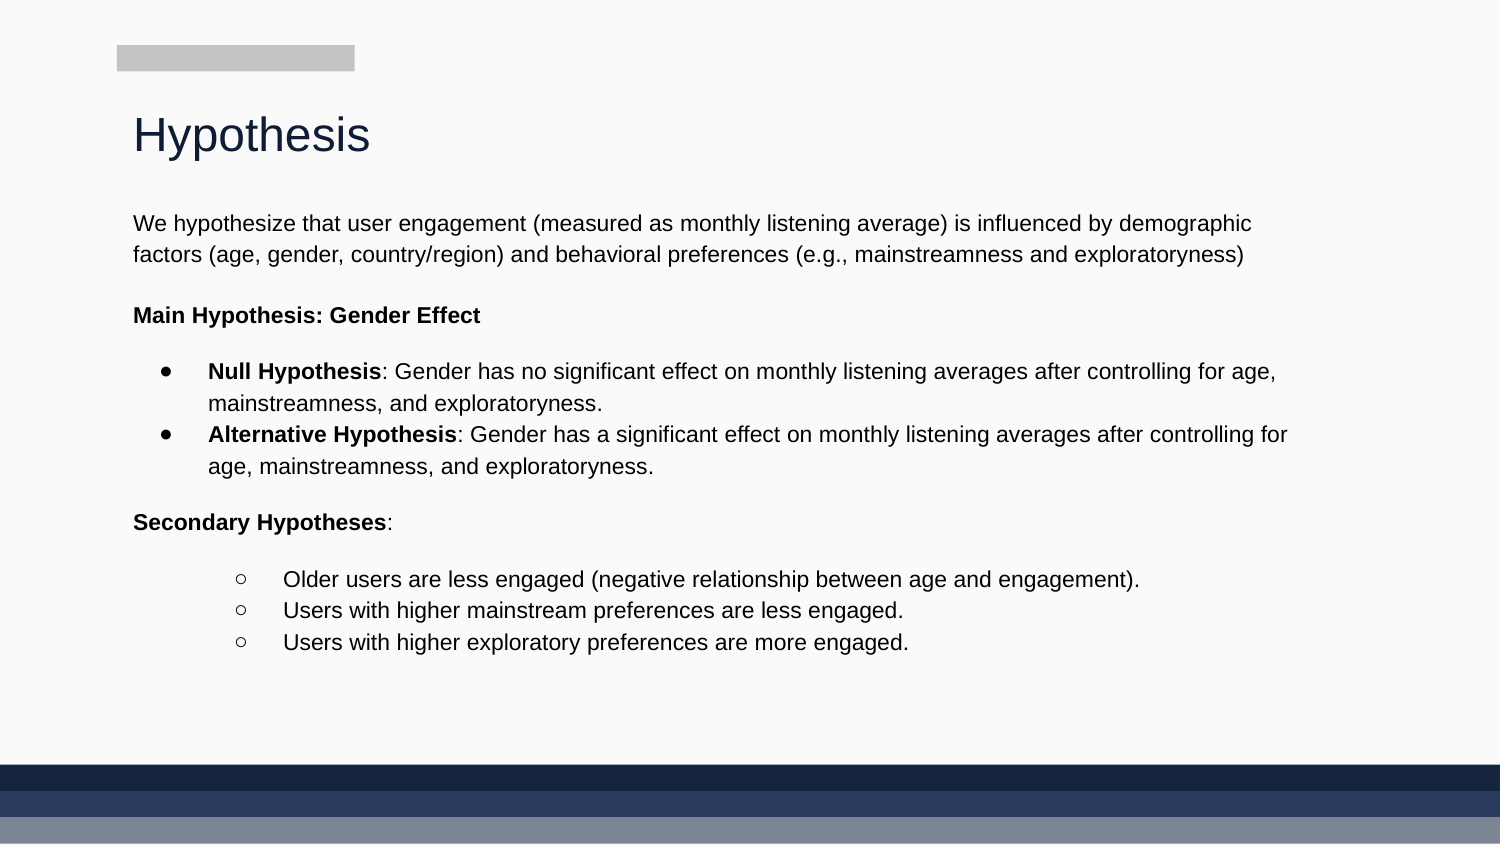

# Hypothesis

We hypothesize that user engagement (measured as monthly listening average) is influenced by demographic factors (age, gender, country/region) and behavioral preferences (e.g., mainstreamness and exploratoryness)
Main Hypothesis: Gender Effect
Null Hypothesis: Gender has no significant effect on monthly listening averages after controlling for age, mainstreamness, and exploratoryness.
Alternative Hypothesis: Gender has a significant effect on monthly listening averages after controlling for age, mainstreamness, and exploratoryness.
Secondary Hypotheses:
Older users are less engaged (negative relationship between age and engagement).
Users with higher mainstream preferences are less engaged.
Users with higher exploratory preferences are more engaged.